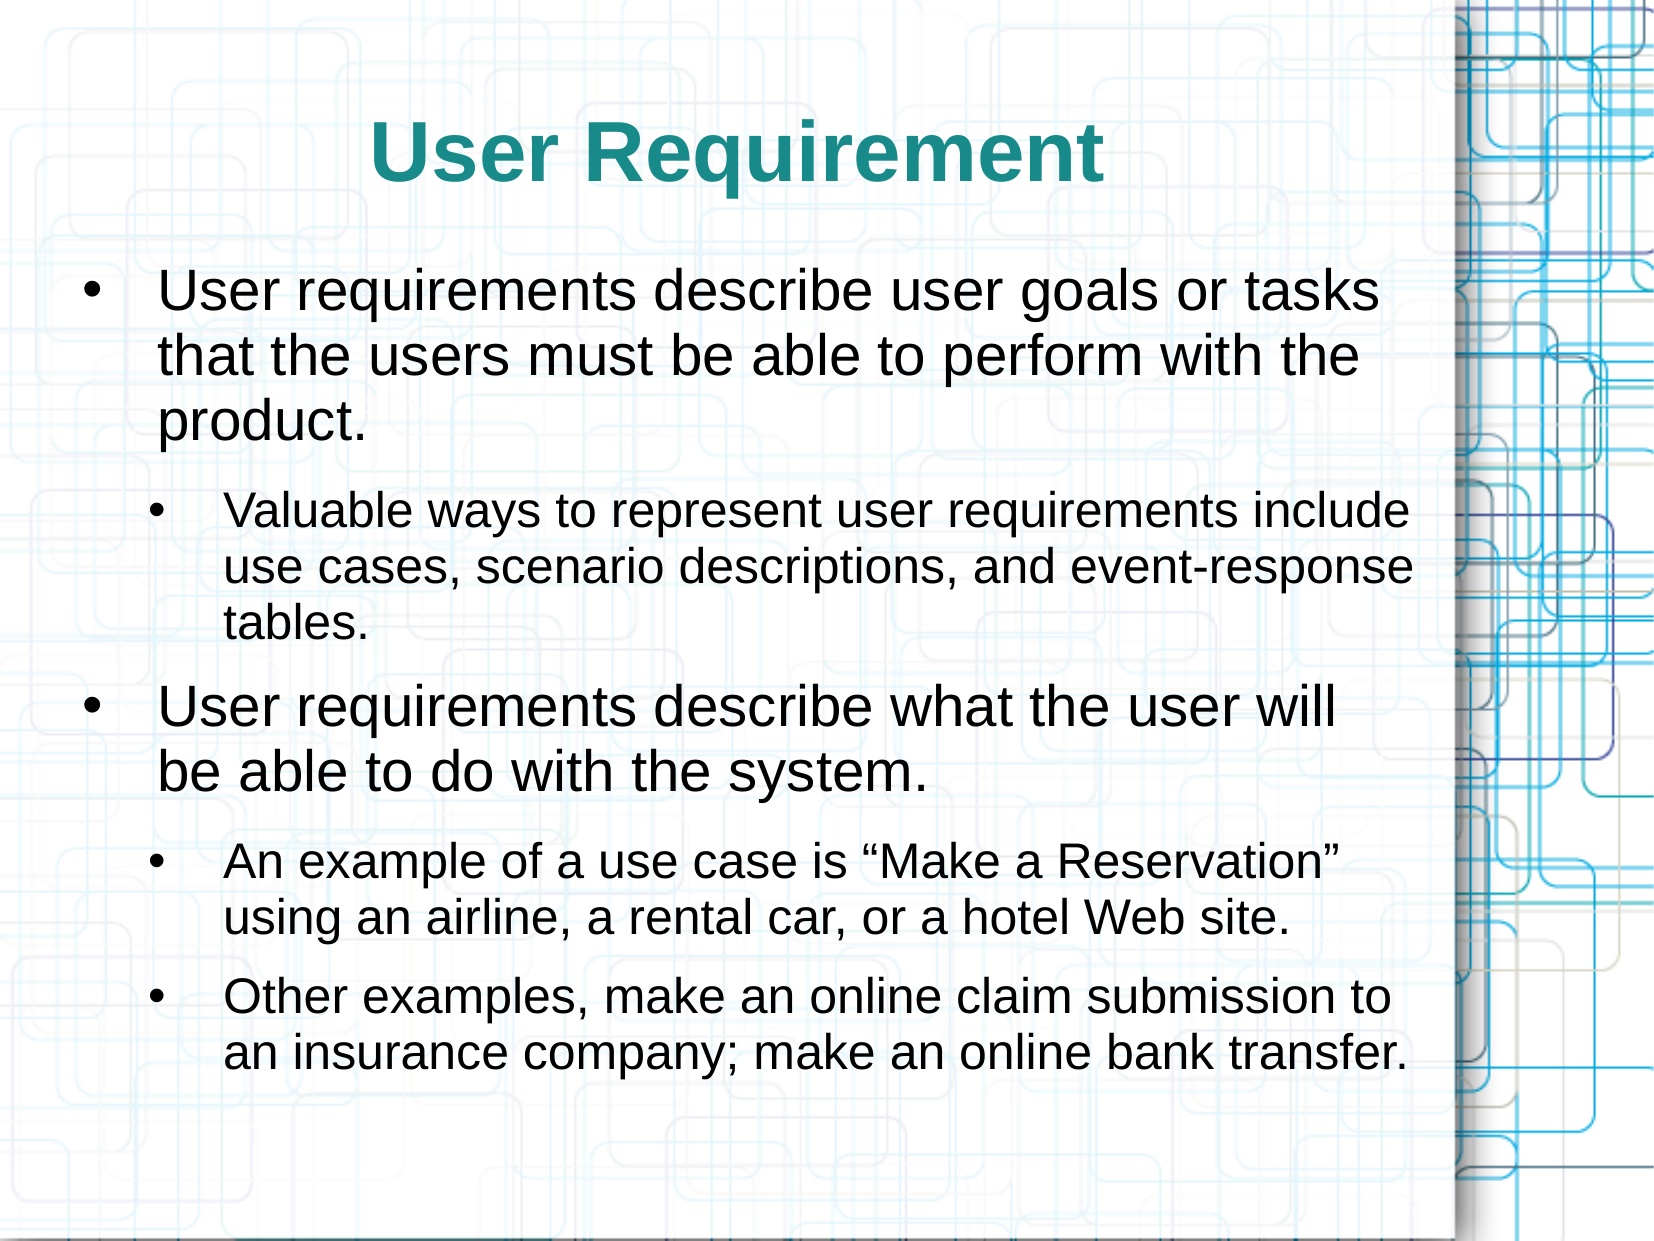

# User Requirement
User requirements describe user goals or tasks that the users must be able to perform with the product.
Valuable ways to represent user requirements include use cases, scenario descriptions, and event-response tables.
User requirements describe what the user will be able to do with the system.
An example of a use case is “Make a Reservation” using an airline, a rental car, or a hotel Web site.
Other examples, make an online claim submission to an insurance company; make an online bank transfer.